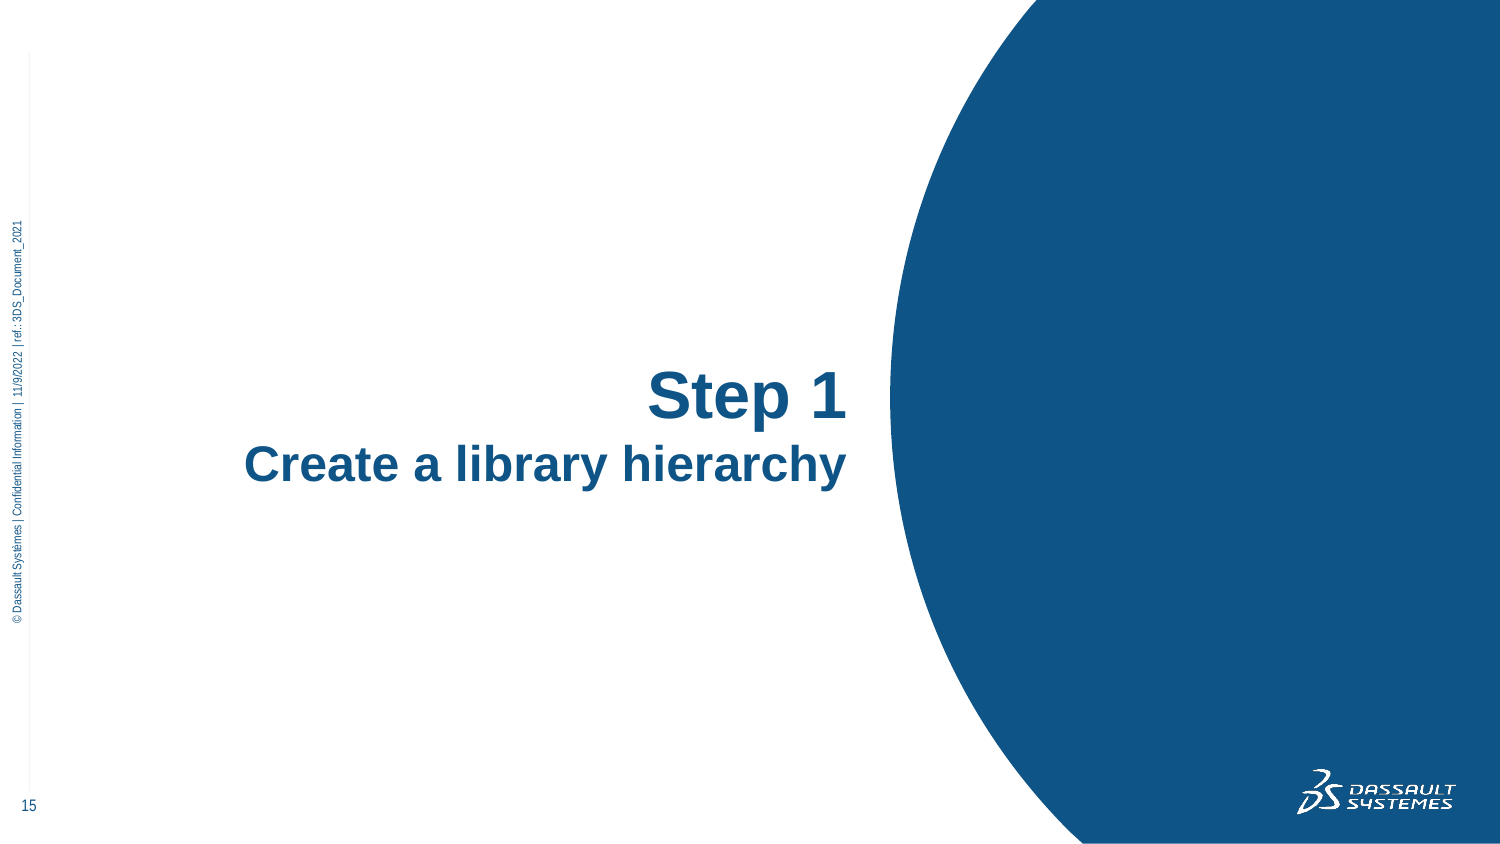

# Step 1 Create a library hierarchy
11/9/2022